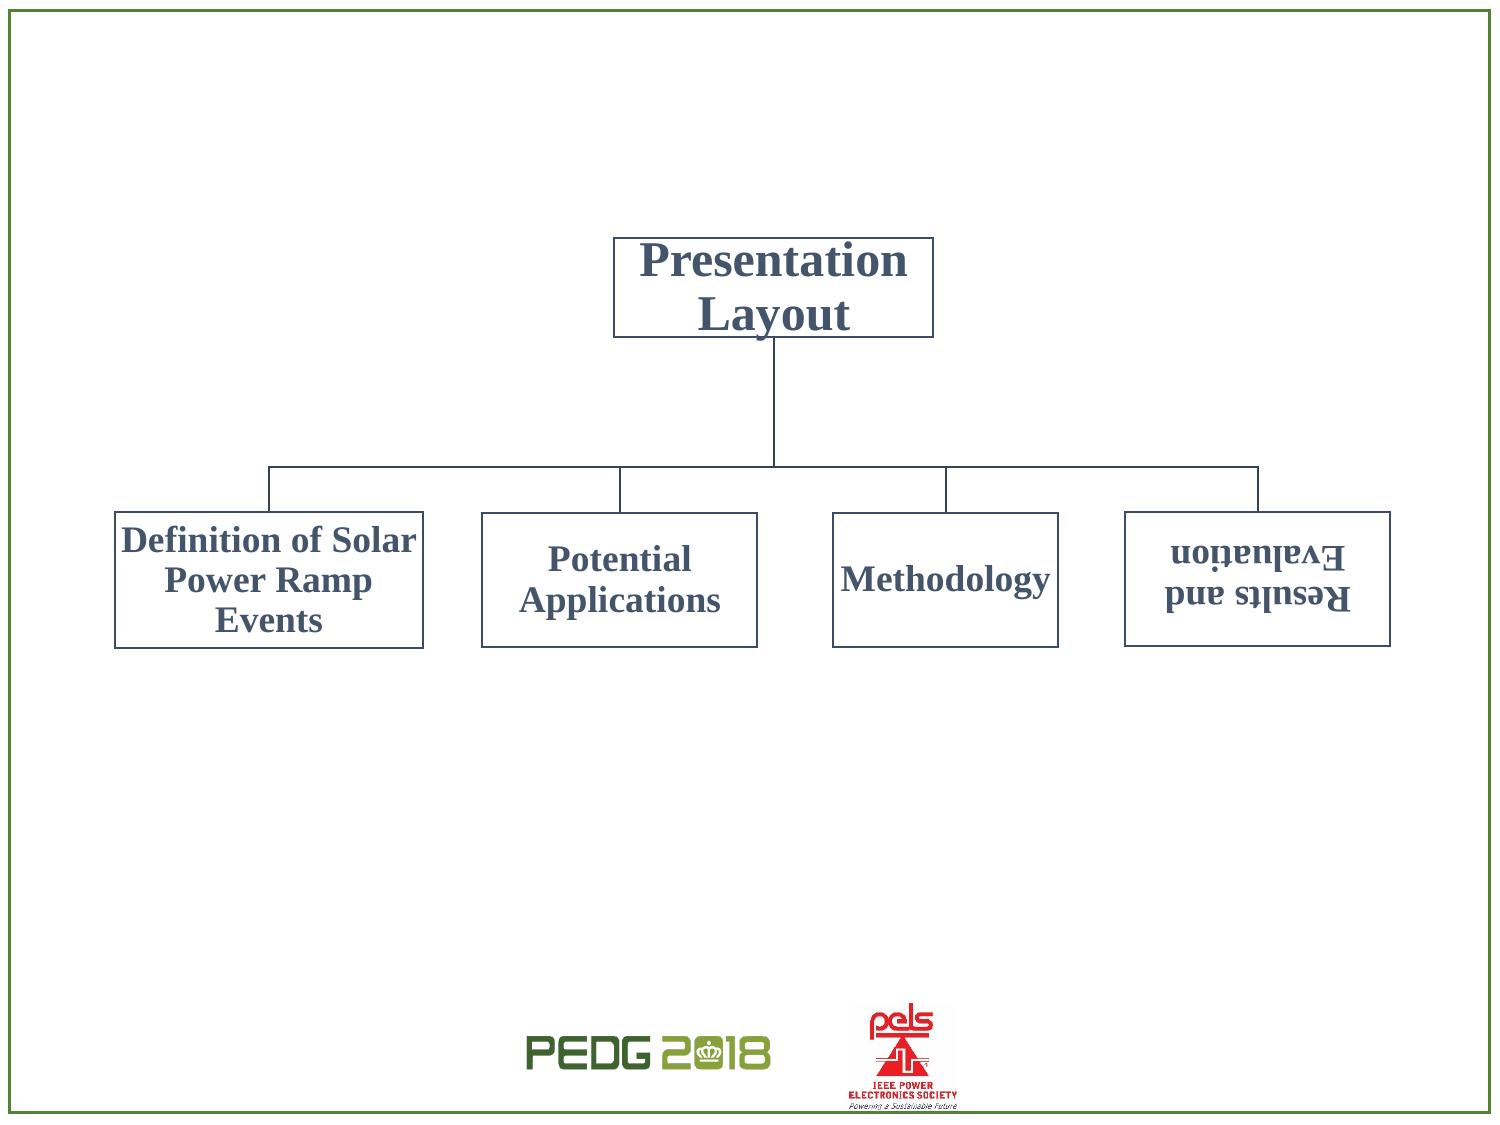

Presentation Layout
Definition of Solar Power Ramp Events
Potential Applications
Methodology
Results and Evaluation